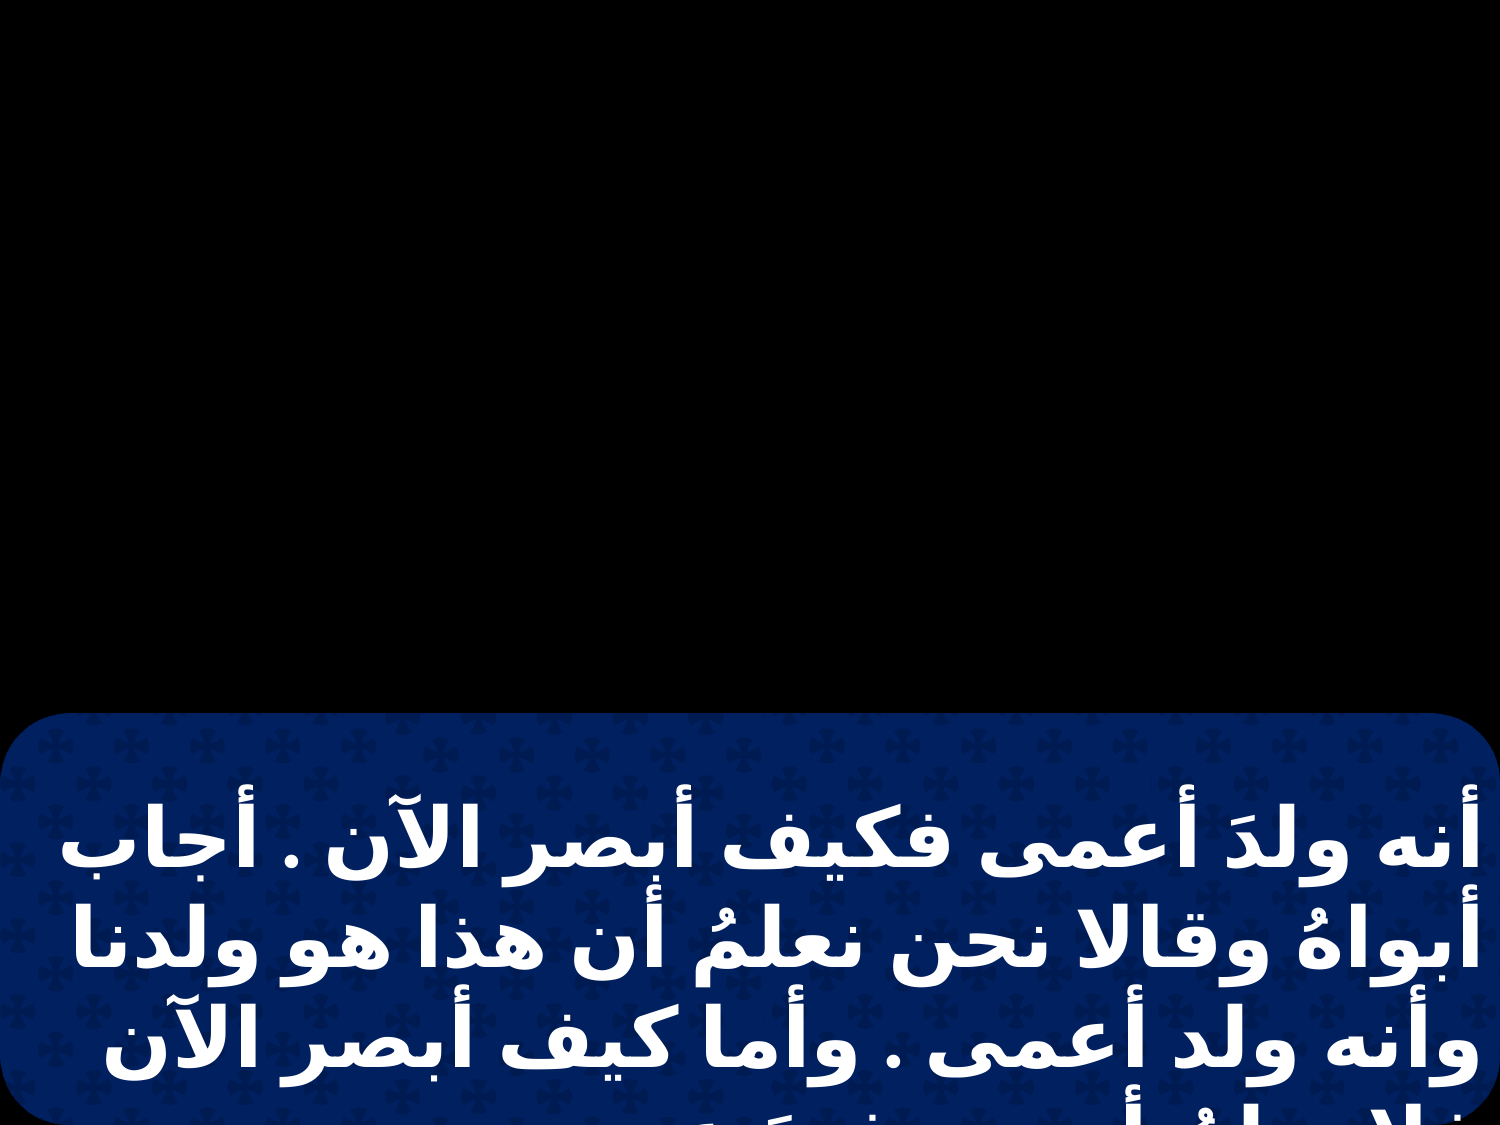

أنه ولدَ أعمى فكيف أبصر الآن . أجاب أبواهُ وقالا نحن نعلمُ أن هذا هو ولدنا وأنه ولد أعمى . وأما كيف أبصر الآن فلا نعلمُ أو من فتحَ عينيه